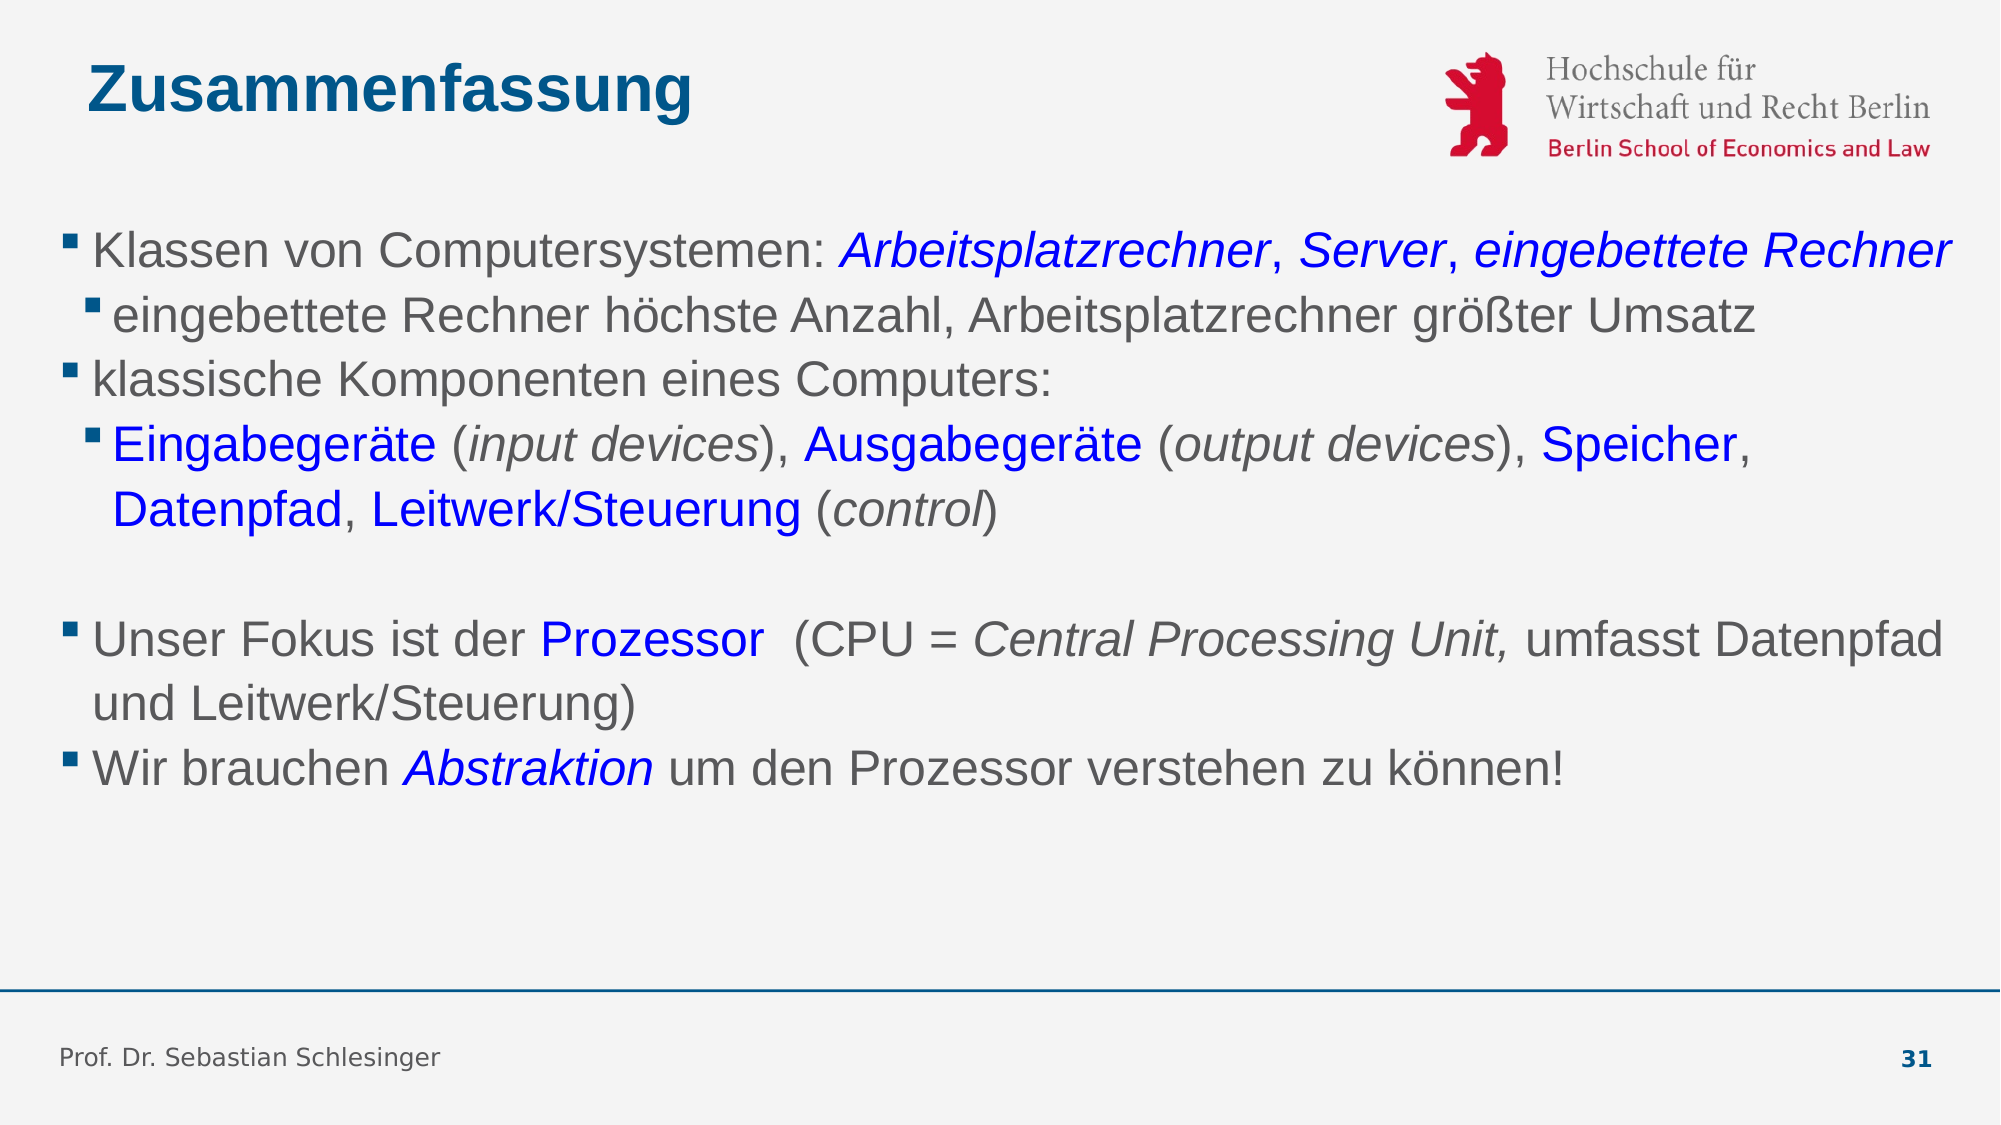

# Zusammenfassung
Klassen von Computersystemen: Arbeitsplatzrechner, Server, eingebettete Rechner
eingebettete Rechner höchste Anzahl, Arbeitsplatzrechner größter Umsatz
klassische Komponenten eines Computers:
Eingabegeräte (input devices), Ausgabegeräte (output devices), Speicher, Datenpfad, Leitwerk/Steuerung (control)

Unser Fokus ist der Prozessor  (CPU = Central Processing Unit, umfasst Datenpfad und Leitwerk/Steuerung)
Wir brauchen Abstraktion um den Prozessor verstehen zu können!

Prof. Dr. Sebastian Schlesinger
31